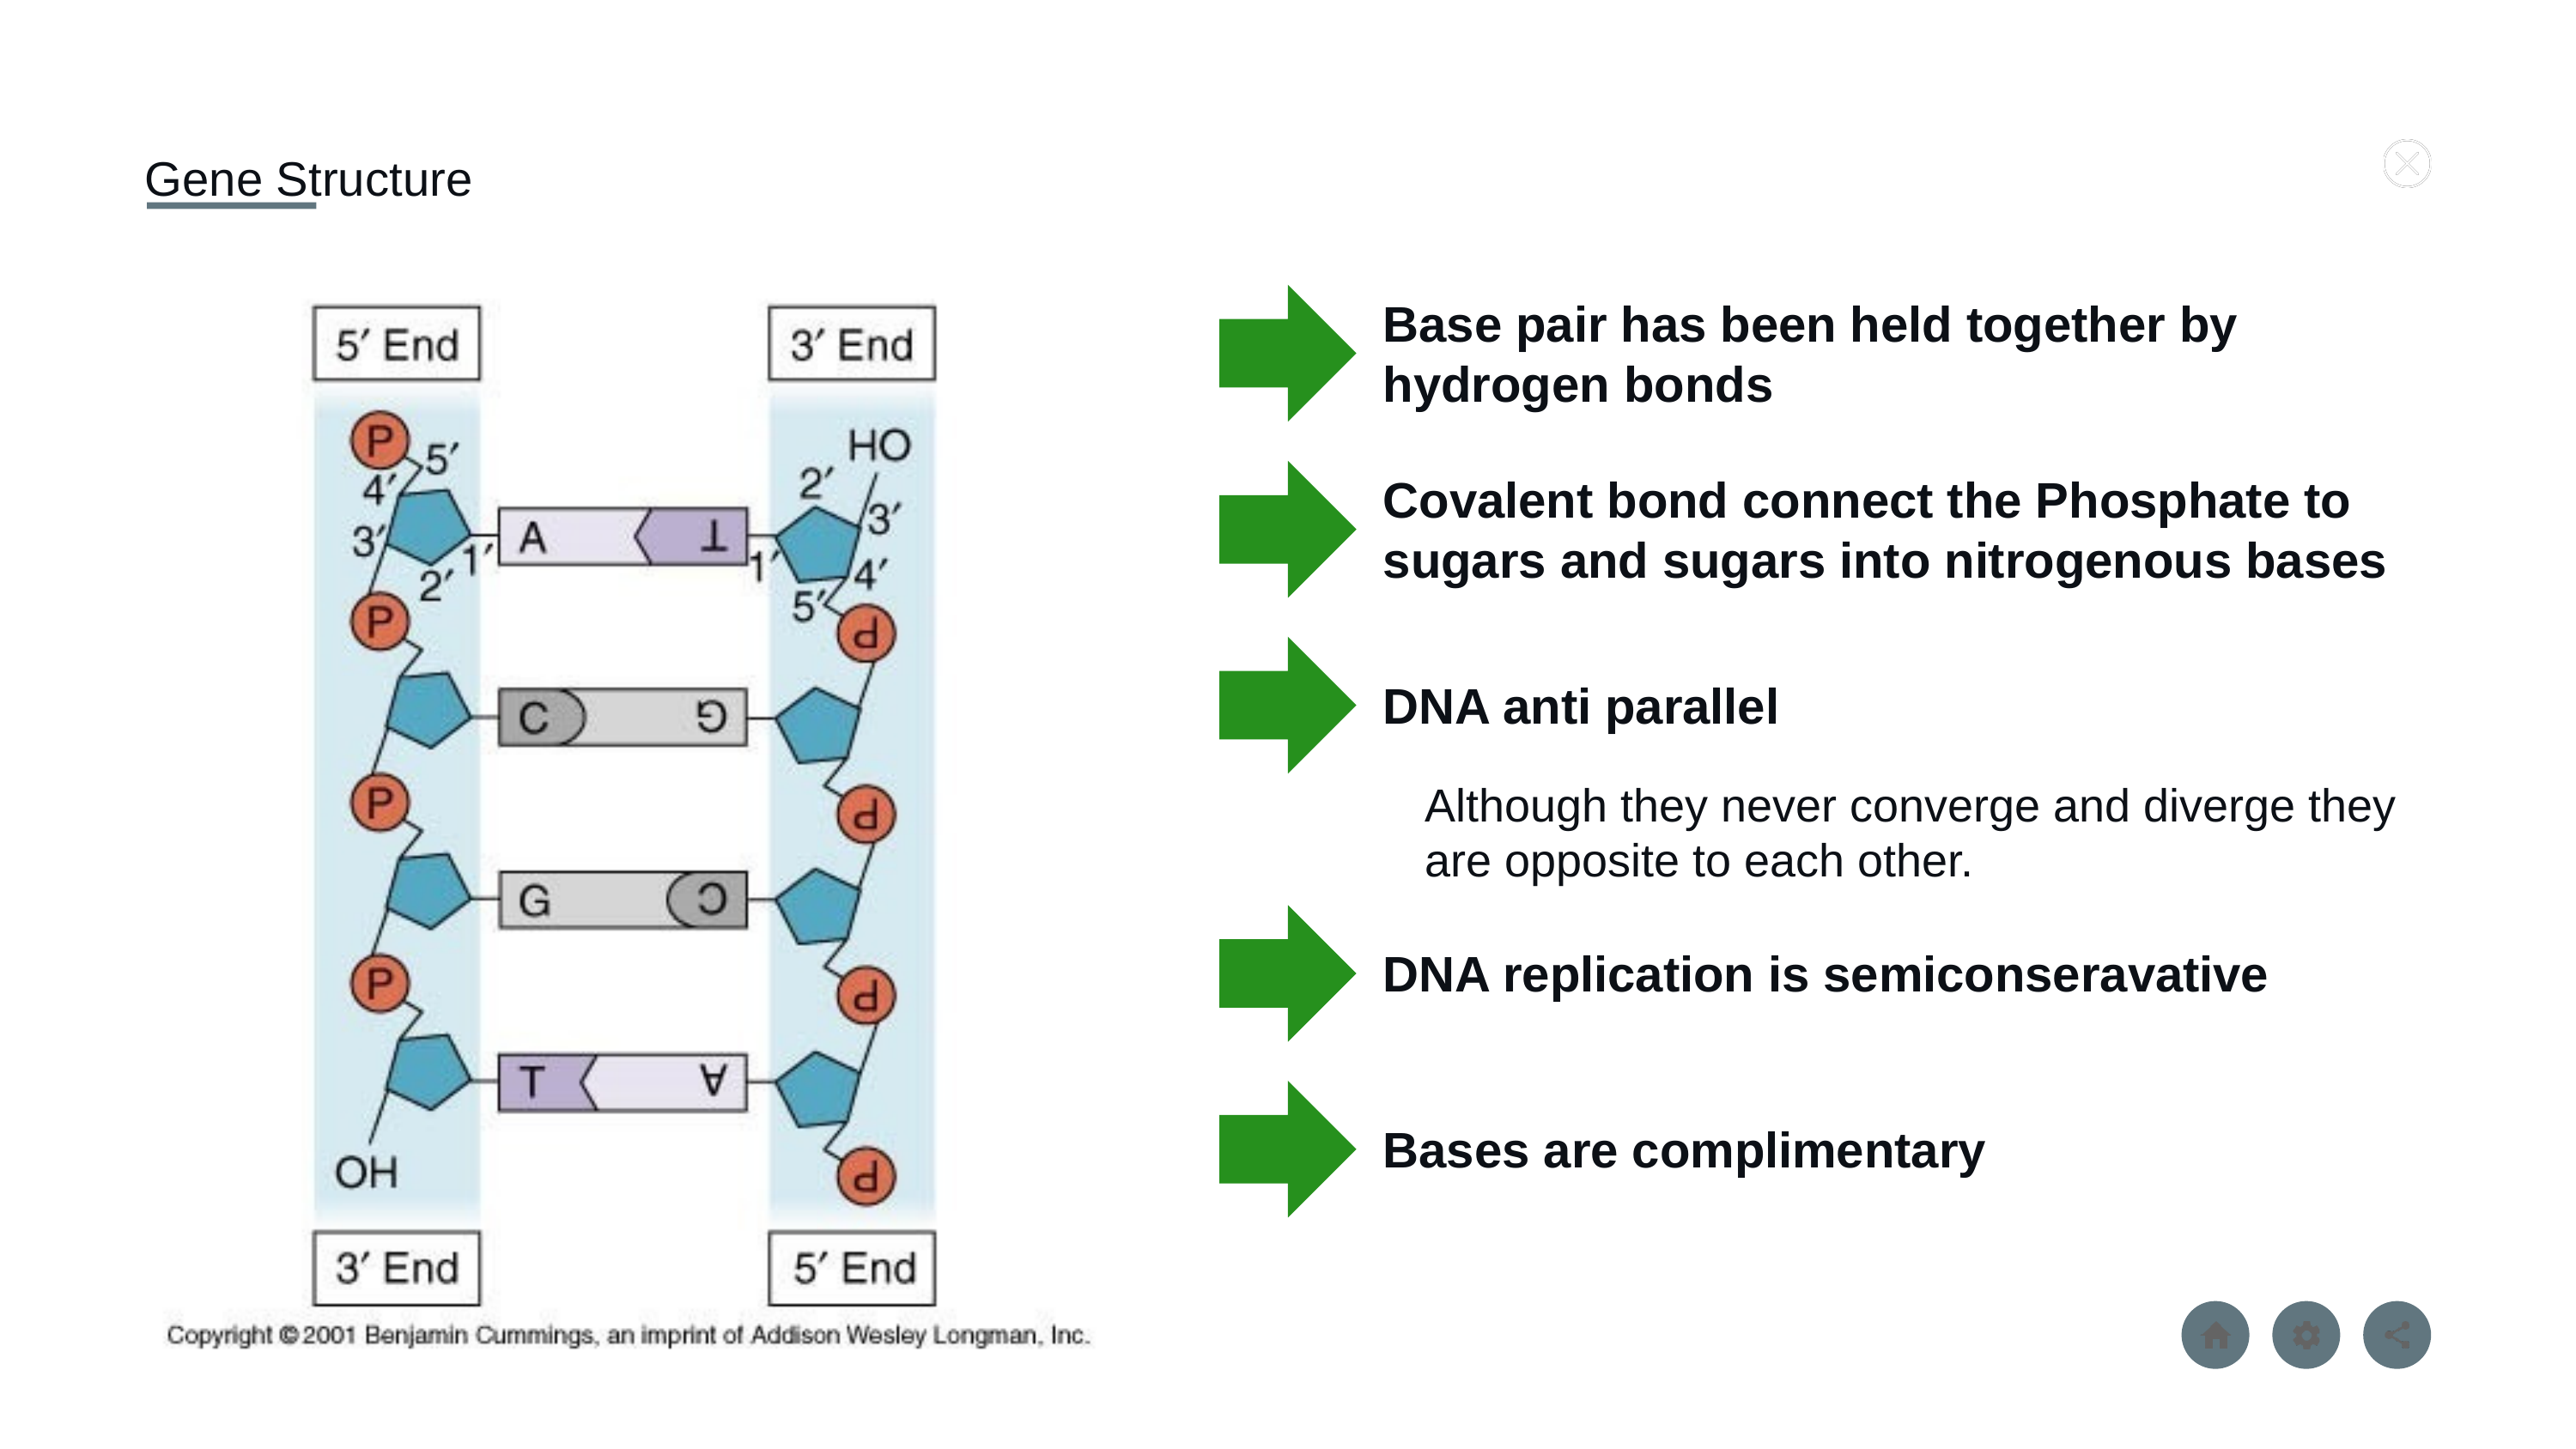

Gene Structure

Base pair has been held together by hydrogen bonds

Covalent bond connect the Phosphate to sugars and sugars into nitrogenous bases

DNA anti parallel
Although they never converge and diverge they are opposite to each other.

DNA replication is semiconseravative

Bases are complimentary